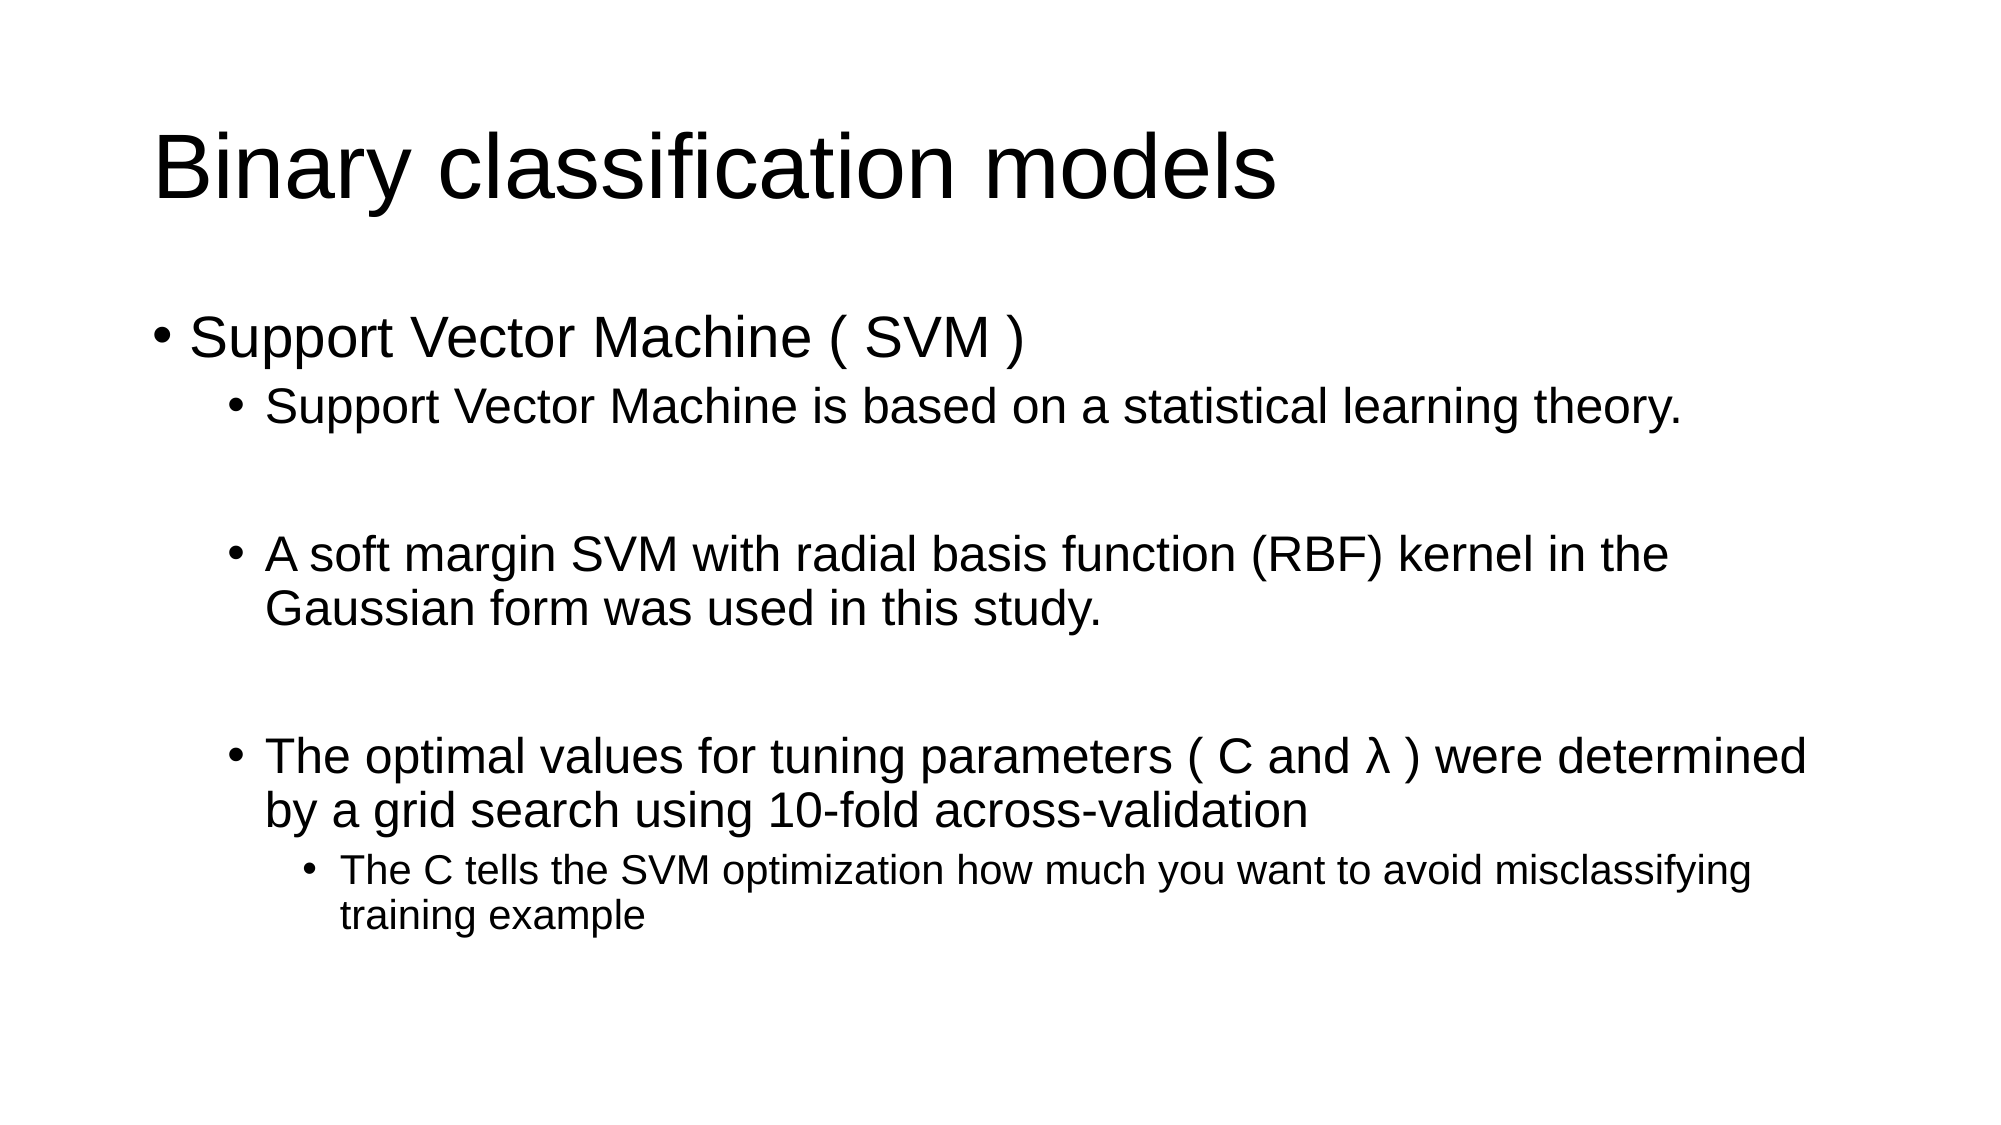

# Binary classification models
Support Vector Machine ( SVM )
Support Vector Machine is based on a statistical learning theory.

A soft margin SVM with radial basis function (RBF) kernel in the Gaussian form was used in this study.

The optimal values for tuning parameters ( C and λ ) were determined by a grid search using 10-fold across-validation
The C tells the SVM optimization how much you want to avoid misclassifying training example